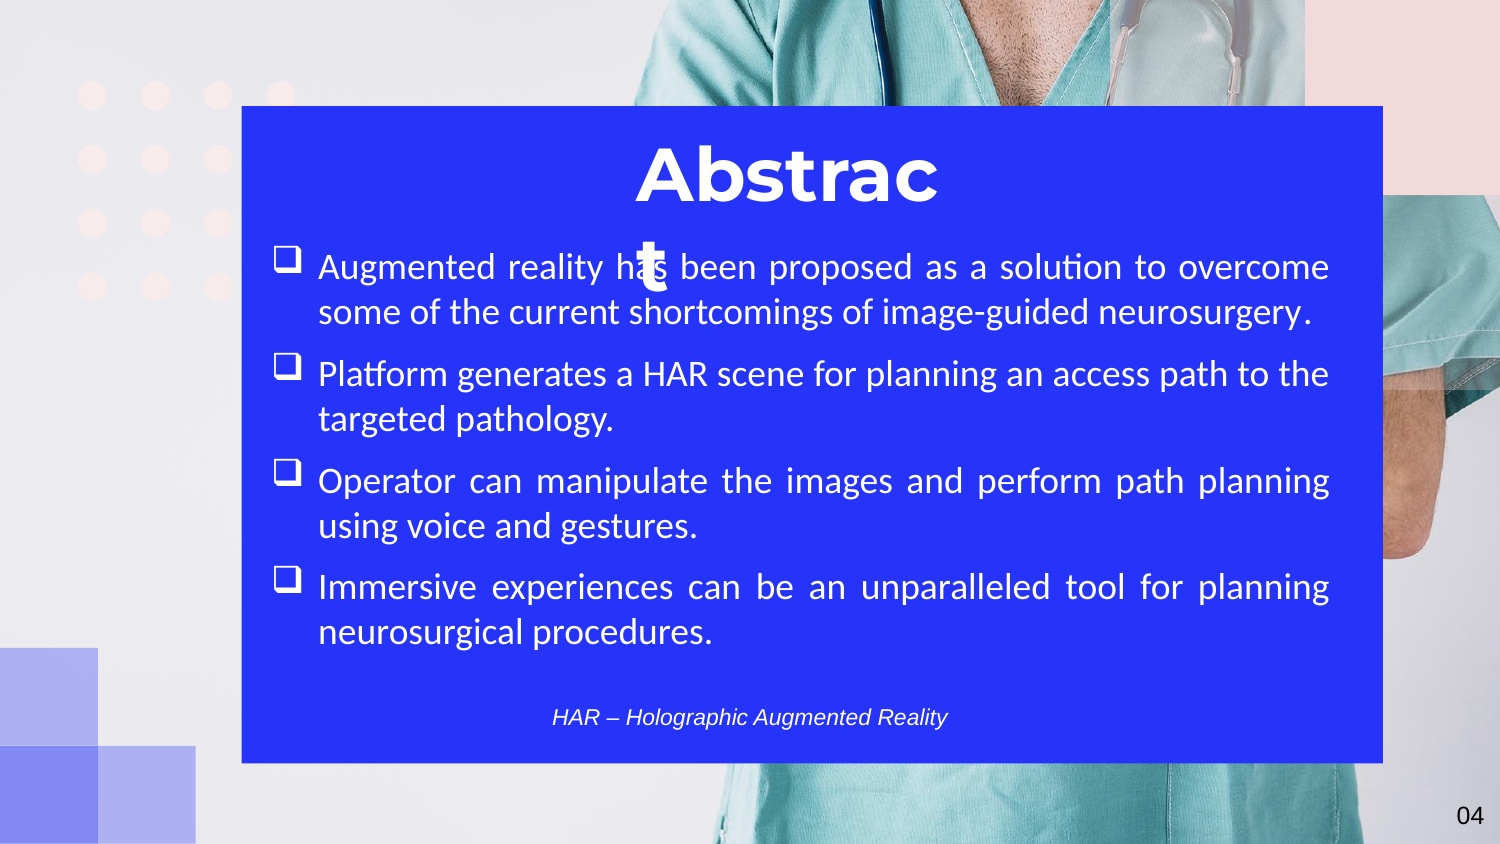

# Abstract
Augmented reality has been proposed as a solution to overcome some of the current shortcomings of image-guided neurosurgery.
Platform generates a HAR scene for planning an access path to the targeted pathology.
Operator can manipulate the images and perform path planning using voice and gestures.
Immersive experiences can be an unparalleled tool for planning neurosurgical procedures.

HAR – Holographic Augmented Reality
04